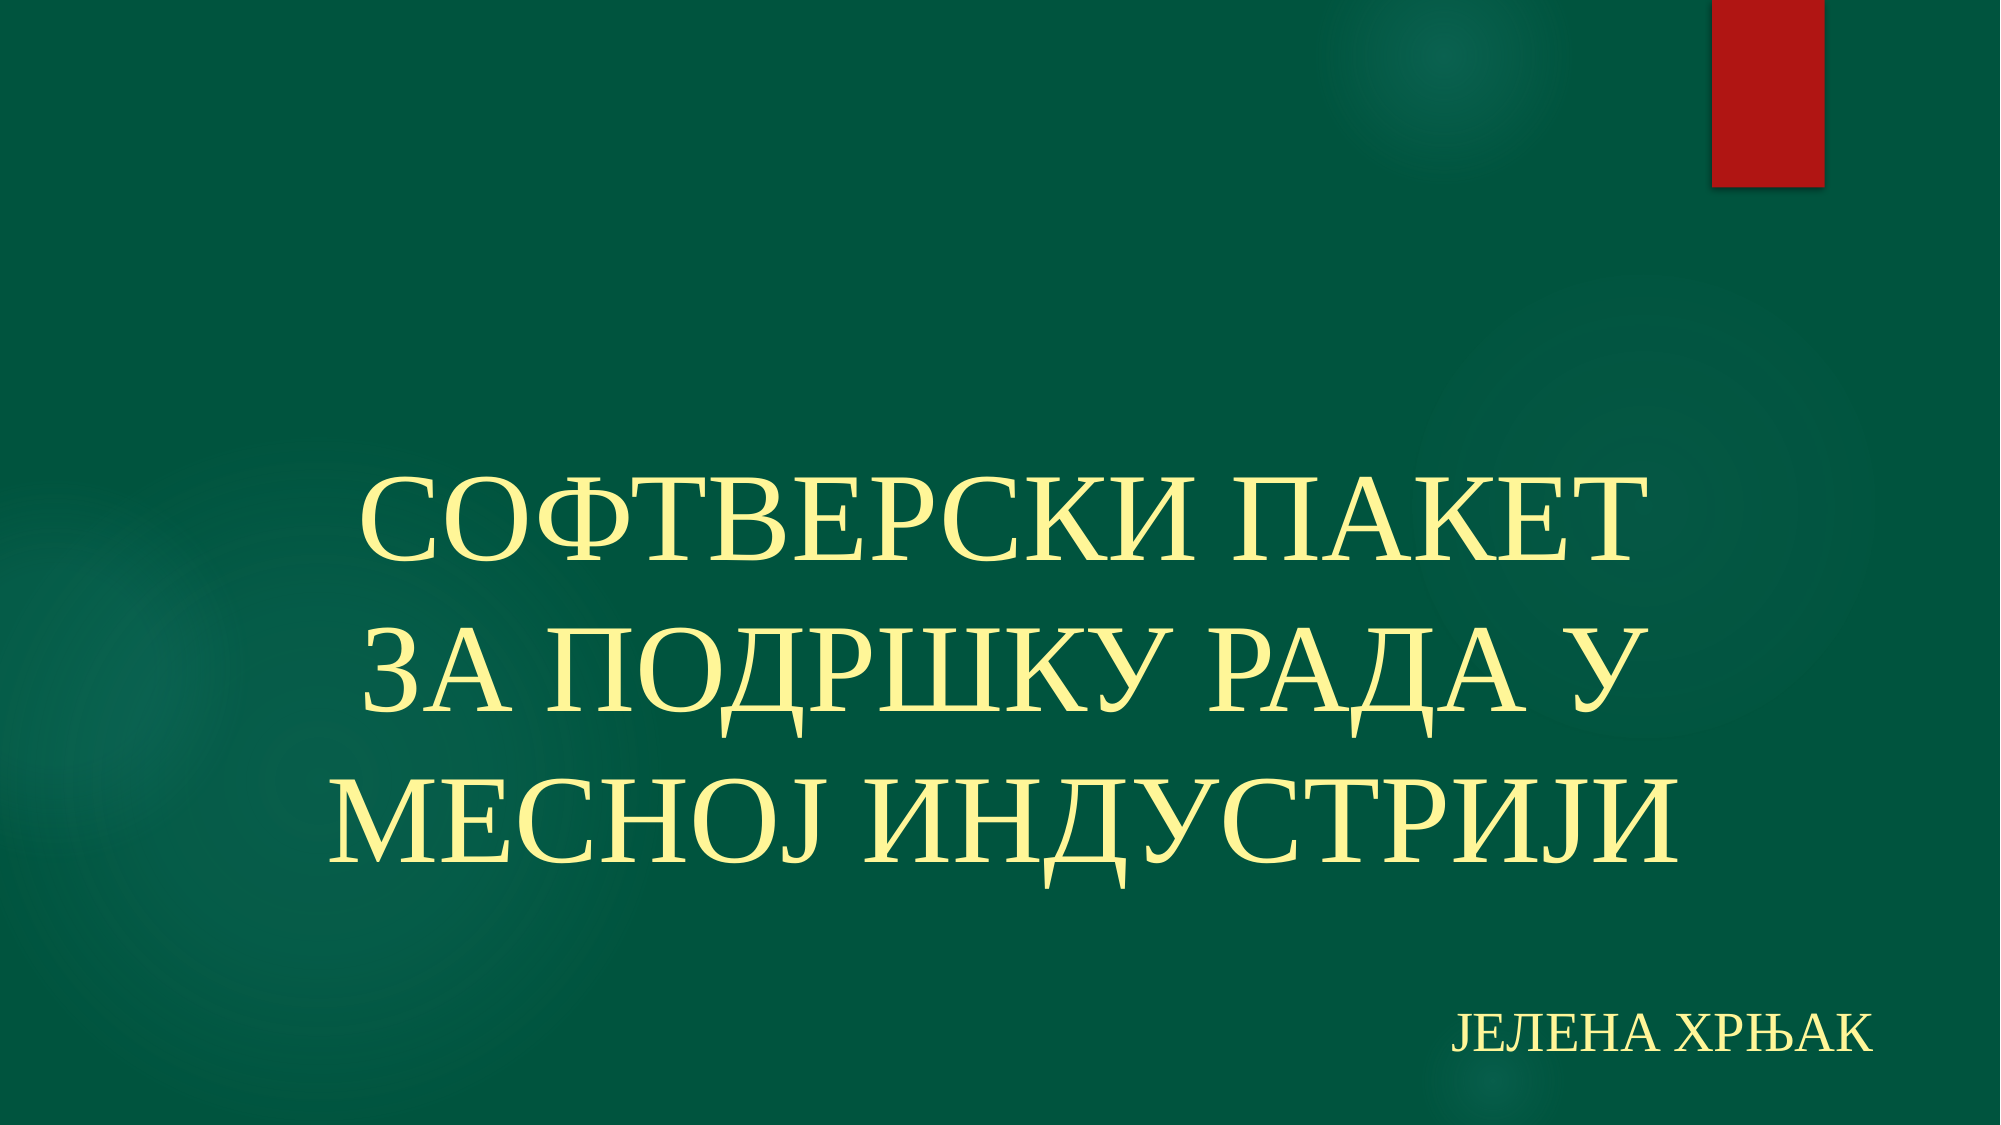

# СОФТВЕРСКИ ПАКЕТ ЗА ПОДРШКУ РАДА У МЕСНОЈ ИНДУСТРИЈИ
Јелена Хрњак